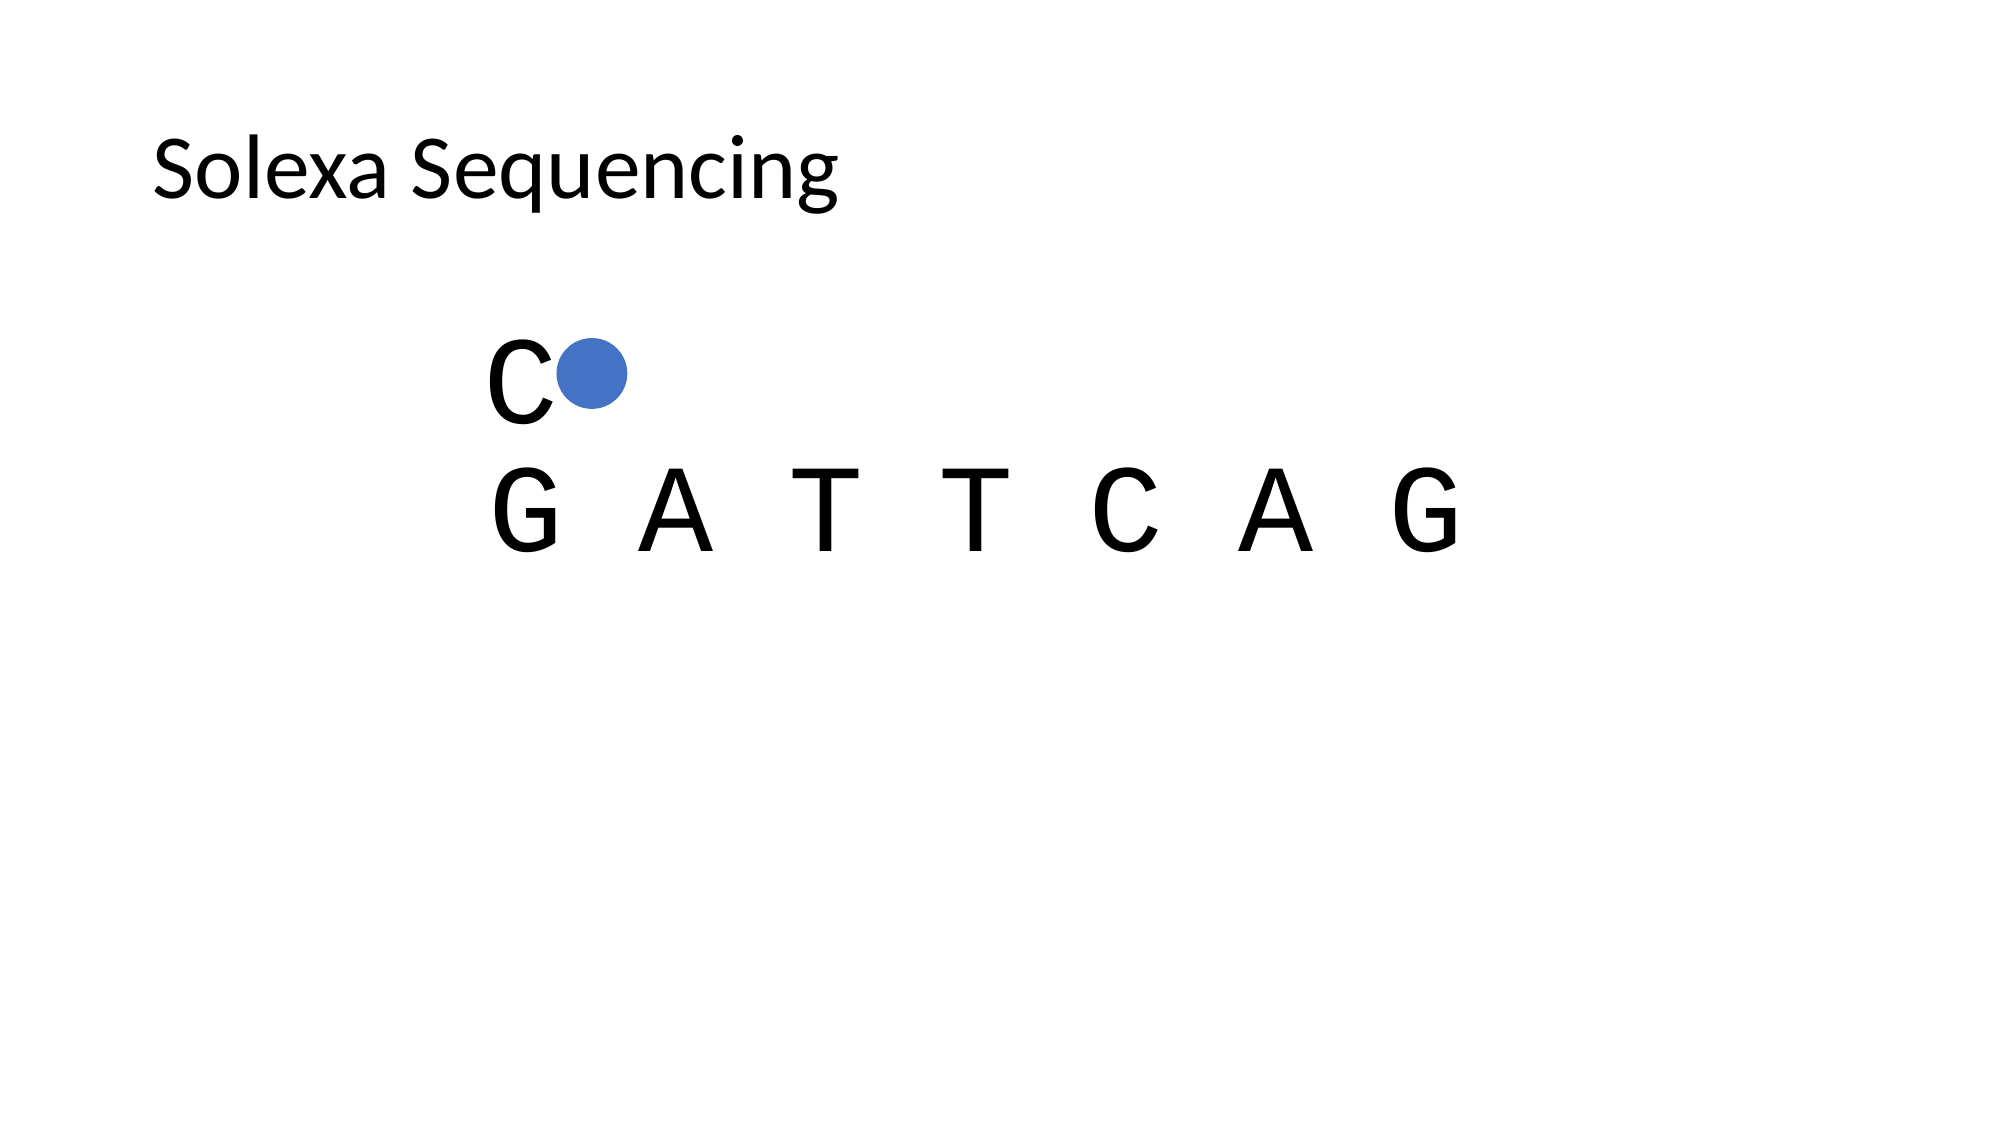

# Solexa Sequencing
C

G A T T C A G